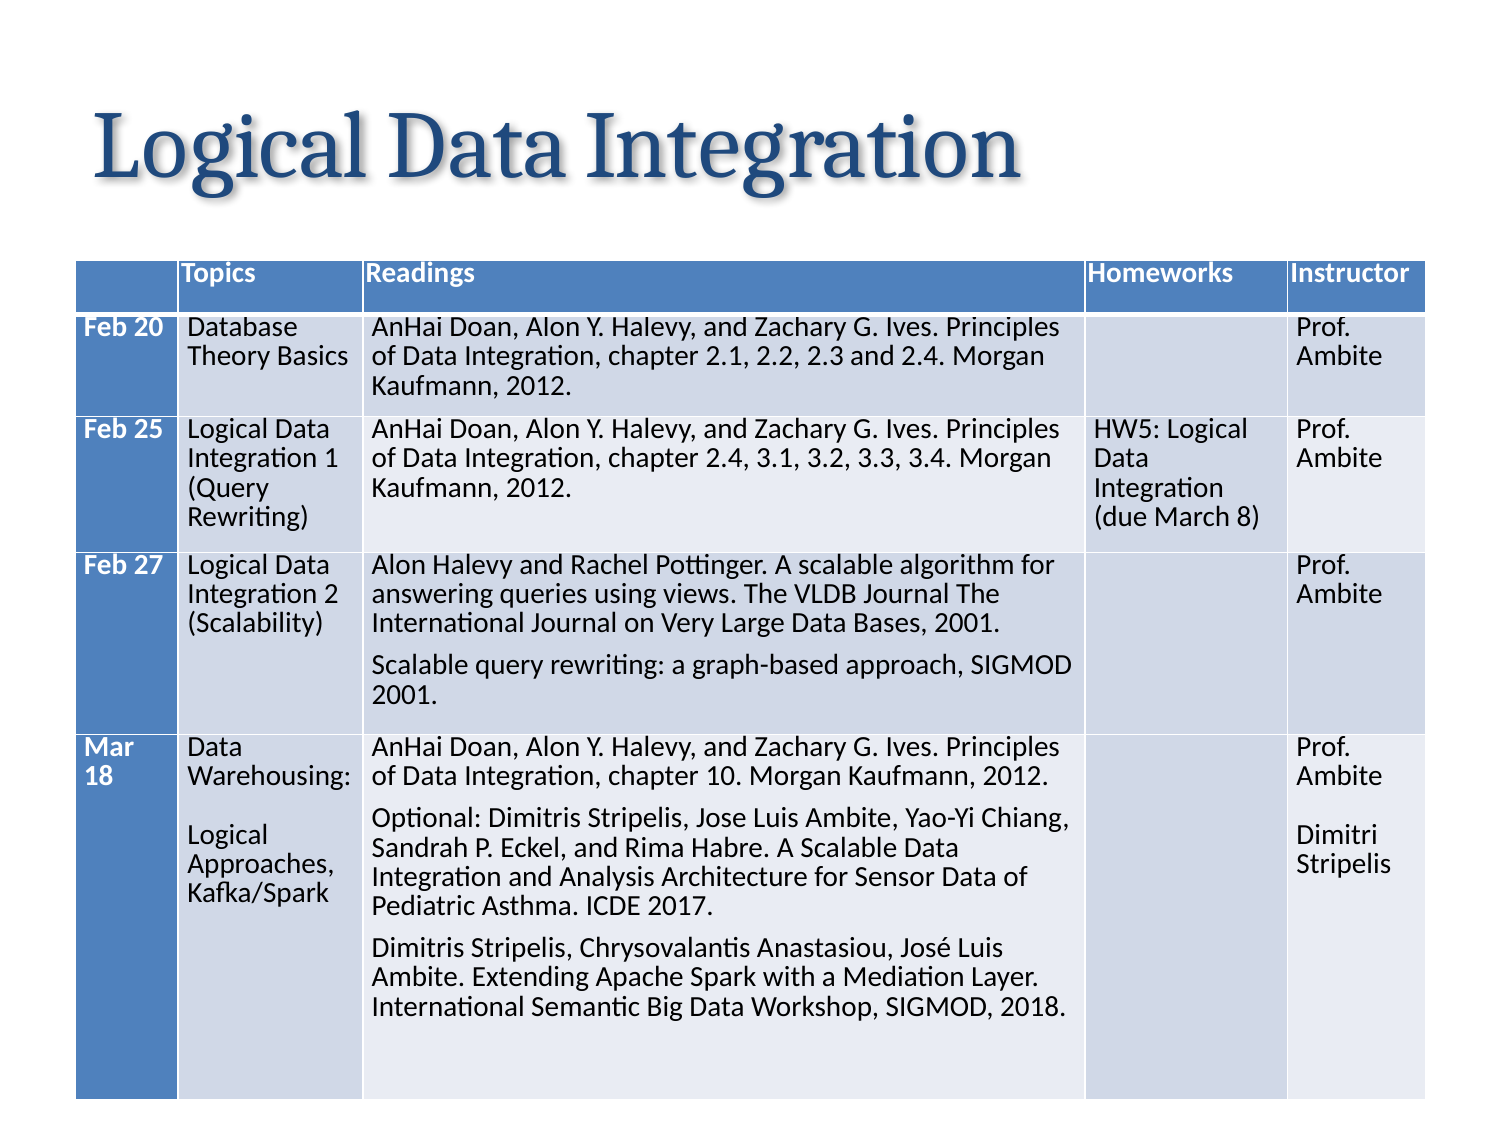

# Logical Data Integration
|  | Topics | Readings | Homeworks | Instructor |
| --- | --- | --- | --- | --- |
| Feb 20 | Database Theory Basics | AnHai Doan, Alon Y. Halevy, and Zachary G. Ives. Principles of Data Integration, chapter 2.1, 2.2, 2.3 and 2.4. Morgan Kaufmann, 2012. |  | Prof. Ambite |
| Feb 25 | Logical Data Integration 1 (Query Rewriting) | AnHai Doan, Alon Y. Halevy, and Zachary G. Ives. Principles of Data Integration, chapter 2.4, 3.1, 3.2, 3.3, 3.4. Morgan Kaufmann, 2012. | HW5: Logical Data Integration (due March 8) | Prof. Ambite |
| Feb 27 | Logical Data Integration 2 (Scalability) | Alon Halevy and Rachel Pottinger. A scalable algorithm for answering queries using views. The VLDB Journal The International Journal on Very Large Data Bases, 2001. Scalable query rewriting: a graph-based approach, SIGMOD 2001. |  | Prof. Ambite |
| Mar 18 | Data Warehousing: Logical Approaches, Kafka/Spark | AnHai Doan, Alon Y. Halevy, and Zachary G. Ives. Principles of Data Integration, chapter 10. Morgan Kaufmann, 2012. Optional: Dimitris Stripelis, Jose Luis Ambite, Yao-Yi Chiang, Sandrah P. Eckel, and Rima Habre. A Scalable Data Integration and Analysis Architecture for Sensor Data of Pediatric Asthma. ICDE 2017. Dimitris Stripelis, Chrysovalantis Anastasiou, José Luis Ambite. Extending Apache Spark with a Mediation Layer. International Semantic Big Data Workshop, SIGMOD, 2018. |  | Prof. Ambite Dimitri Stripelis |